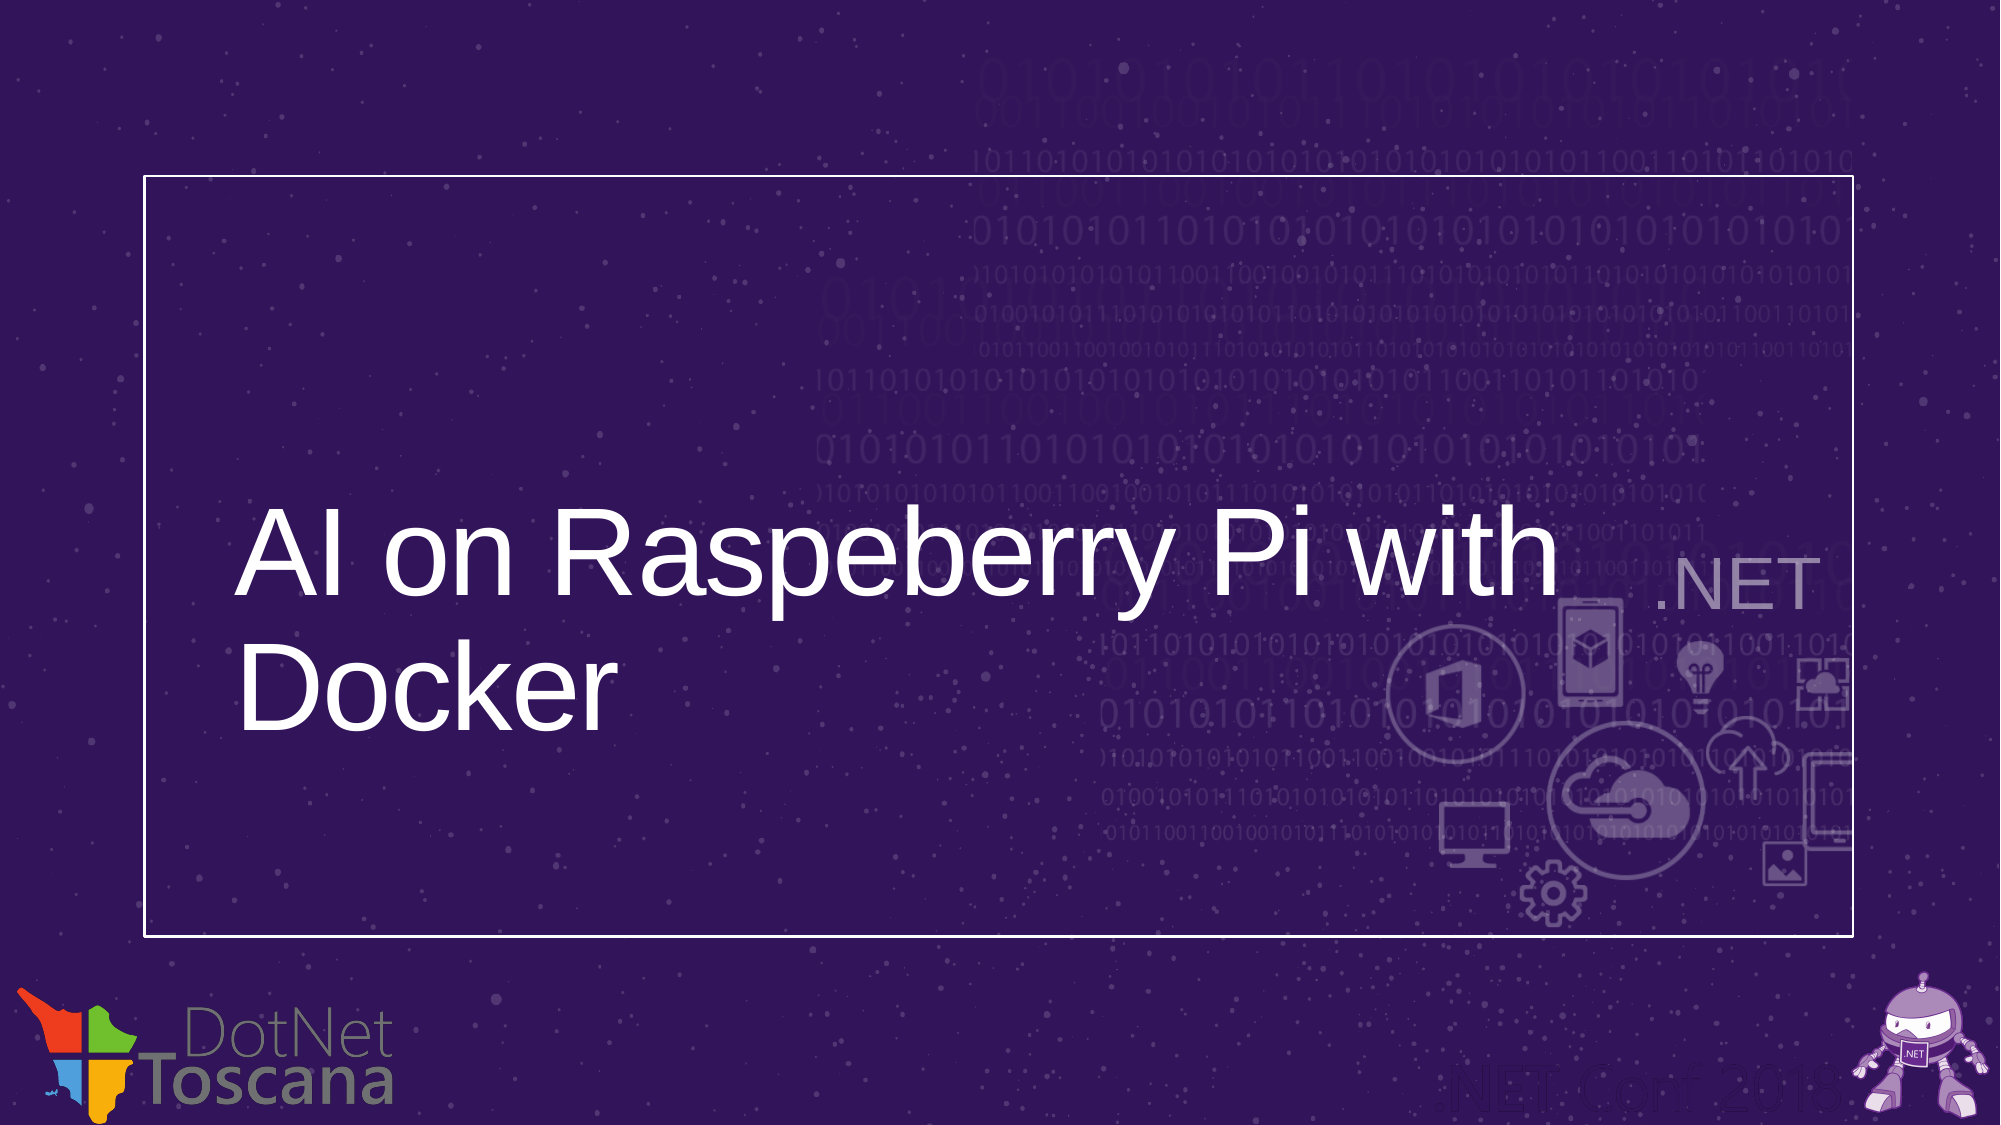

# AI on Raspeberry Pi with Docker